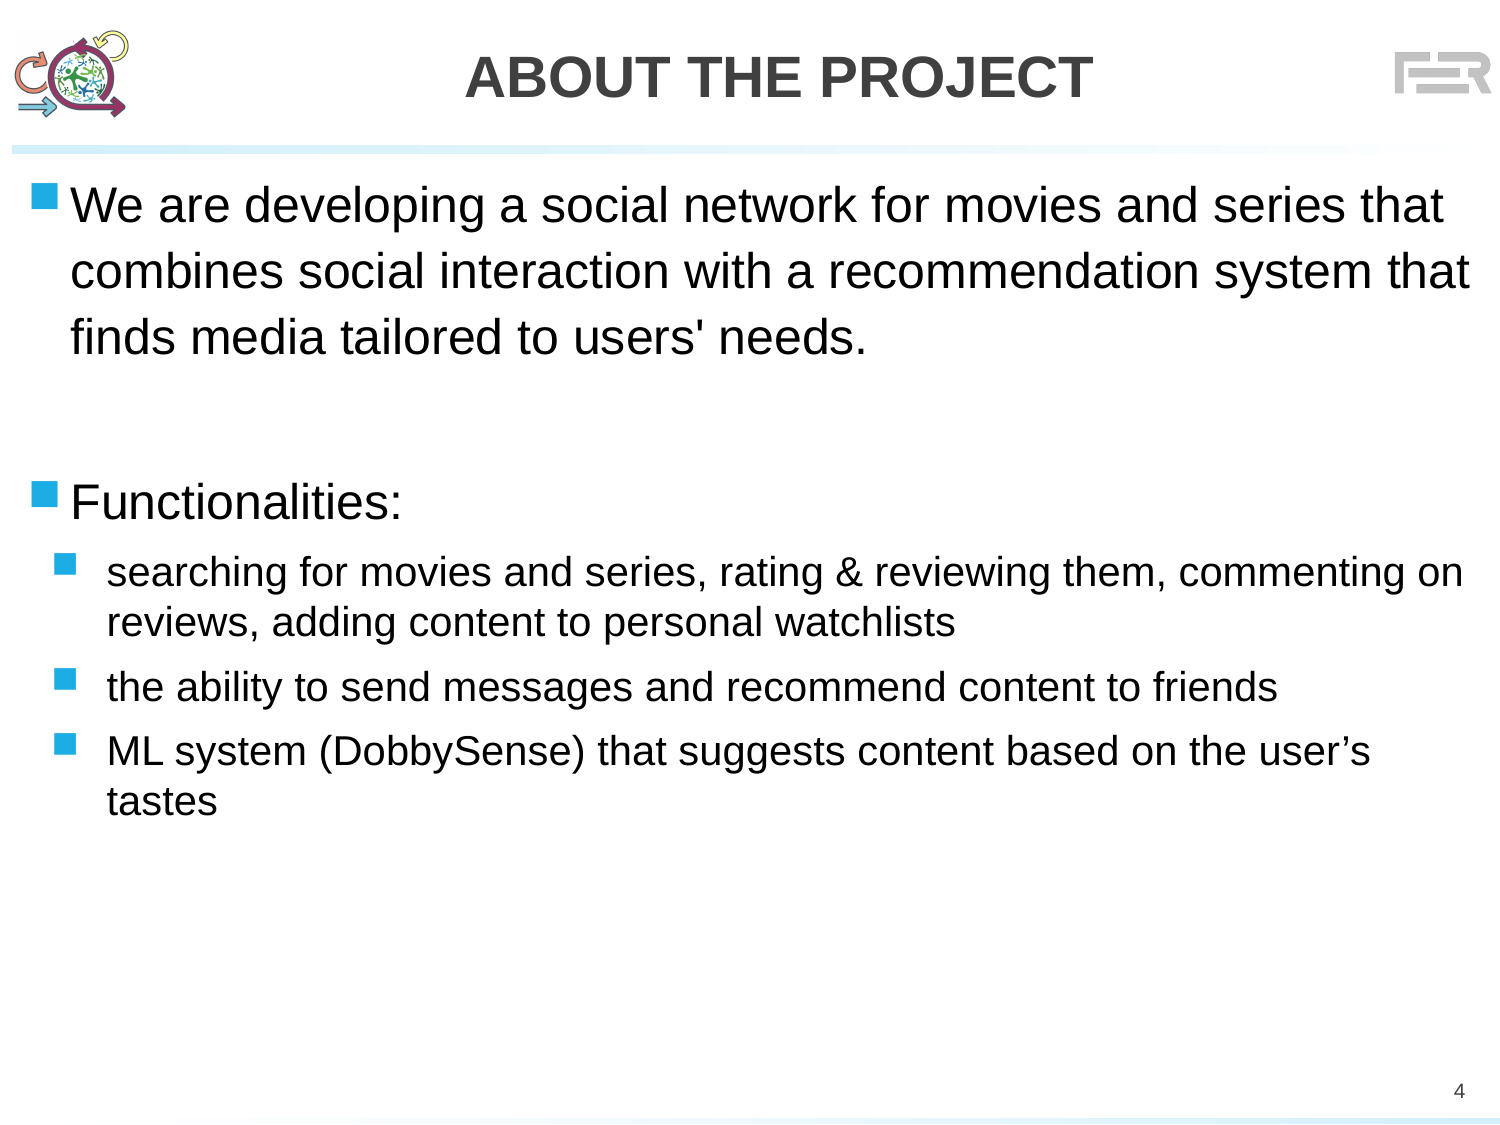

# About the project
We are developing a social network for movies and series that combines social interaction with a recommendation system that finds media tailored to users' needs.

Functionalities:
searching for movies and series, rating & reviewing them, commenting on reviews, adding content to personal watchlists
the ability to send messages and recommend content to friends
ML system (DobbySense) that suggests content based on the user’s tastes
4